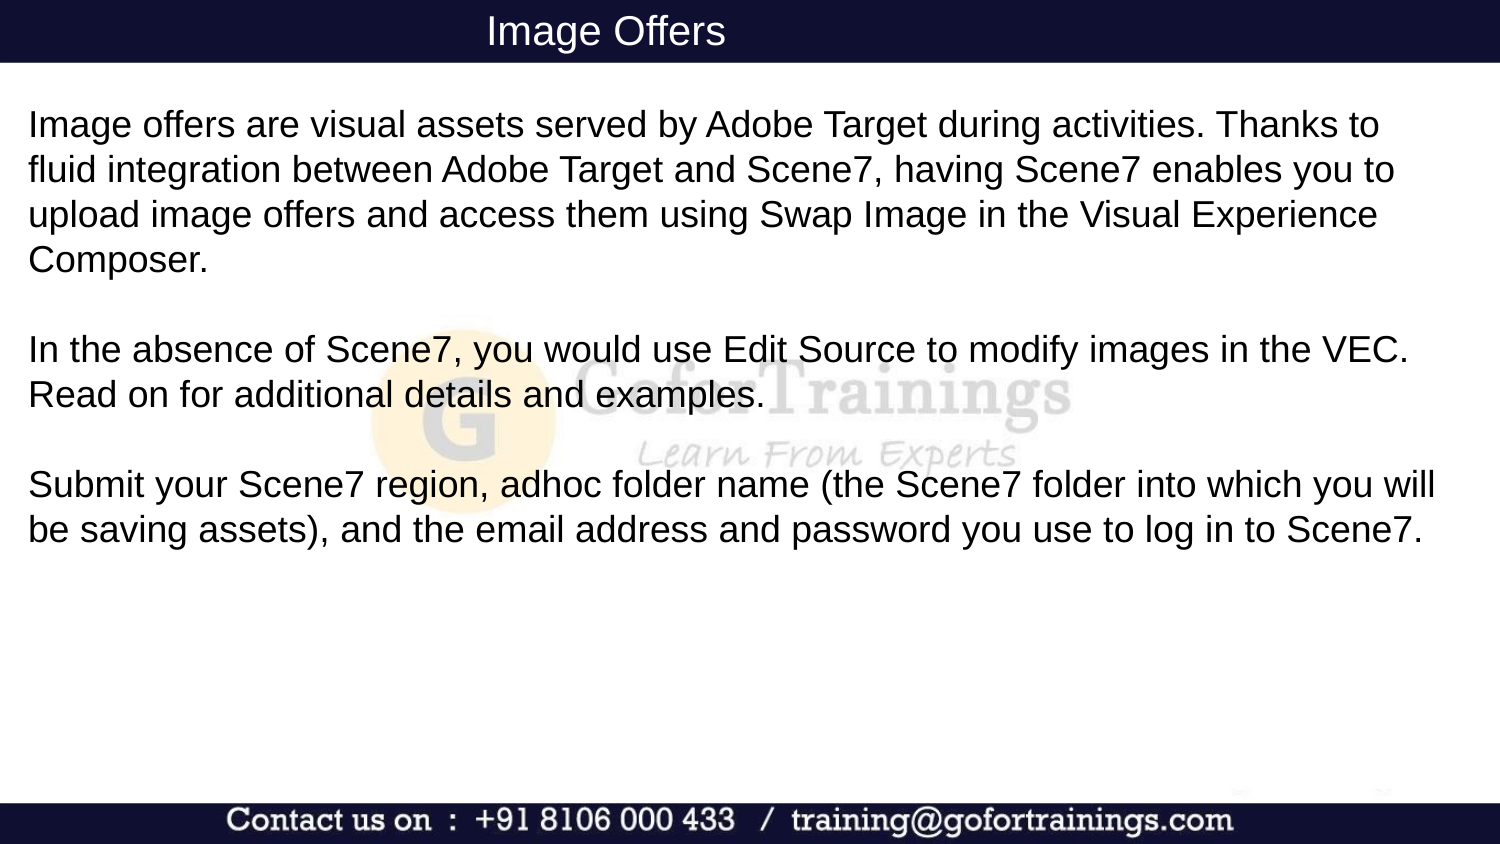

Image Offers

Image offers are visual assets served by Adobe Target during activities. Thanks to fluid integration between Adobe Target and Scene7, having Scene7 enables you to upload image offers and access them using Swap Image in the Visual Experience Composer.

In the absence of Scene7, you would use Edit Source to modify images in the VEC. Read on for additional details and examples.

Submit your Scene7 region, adhoc folder name (the Scene7 folder into which you will be saving assets), and the email address and password you use to log in to Scene7.